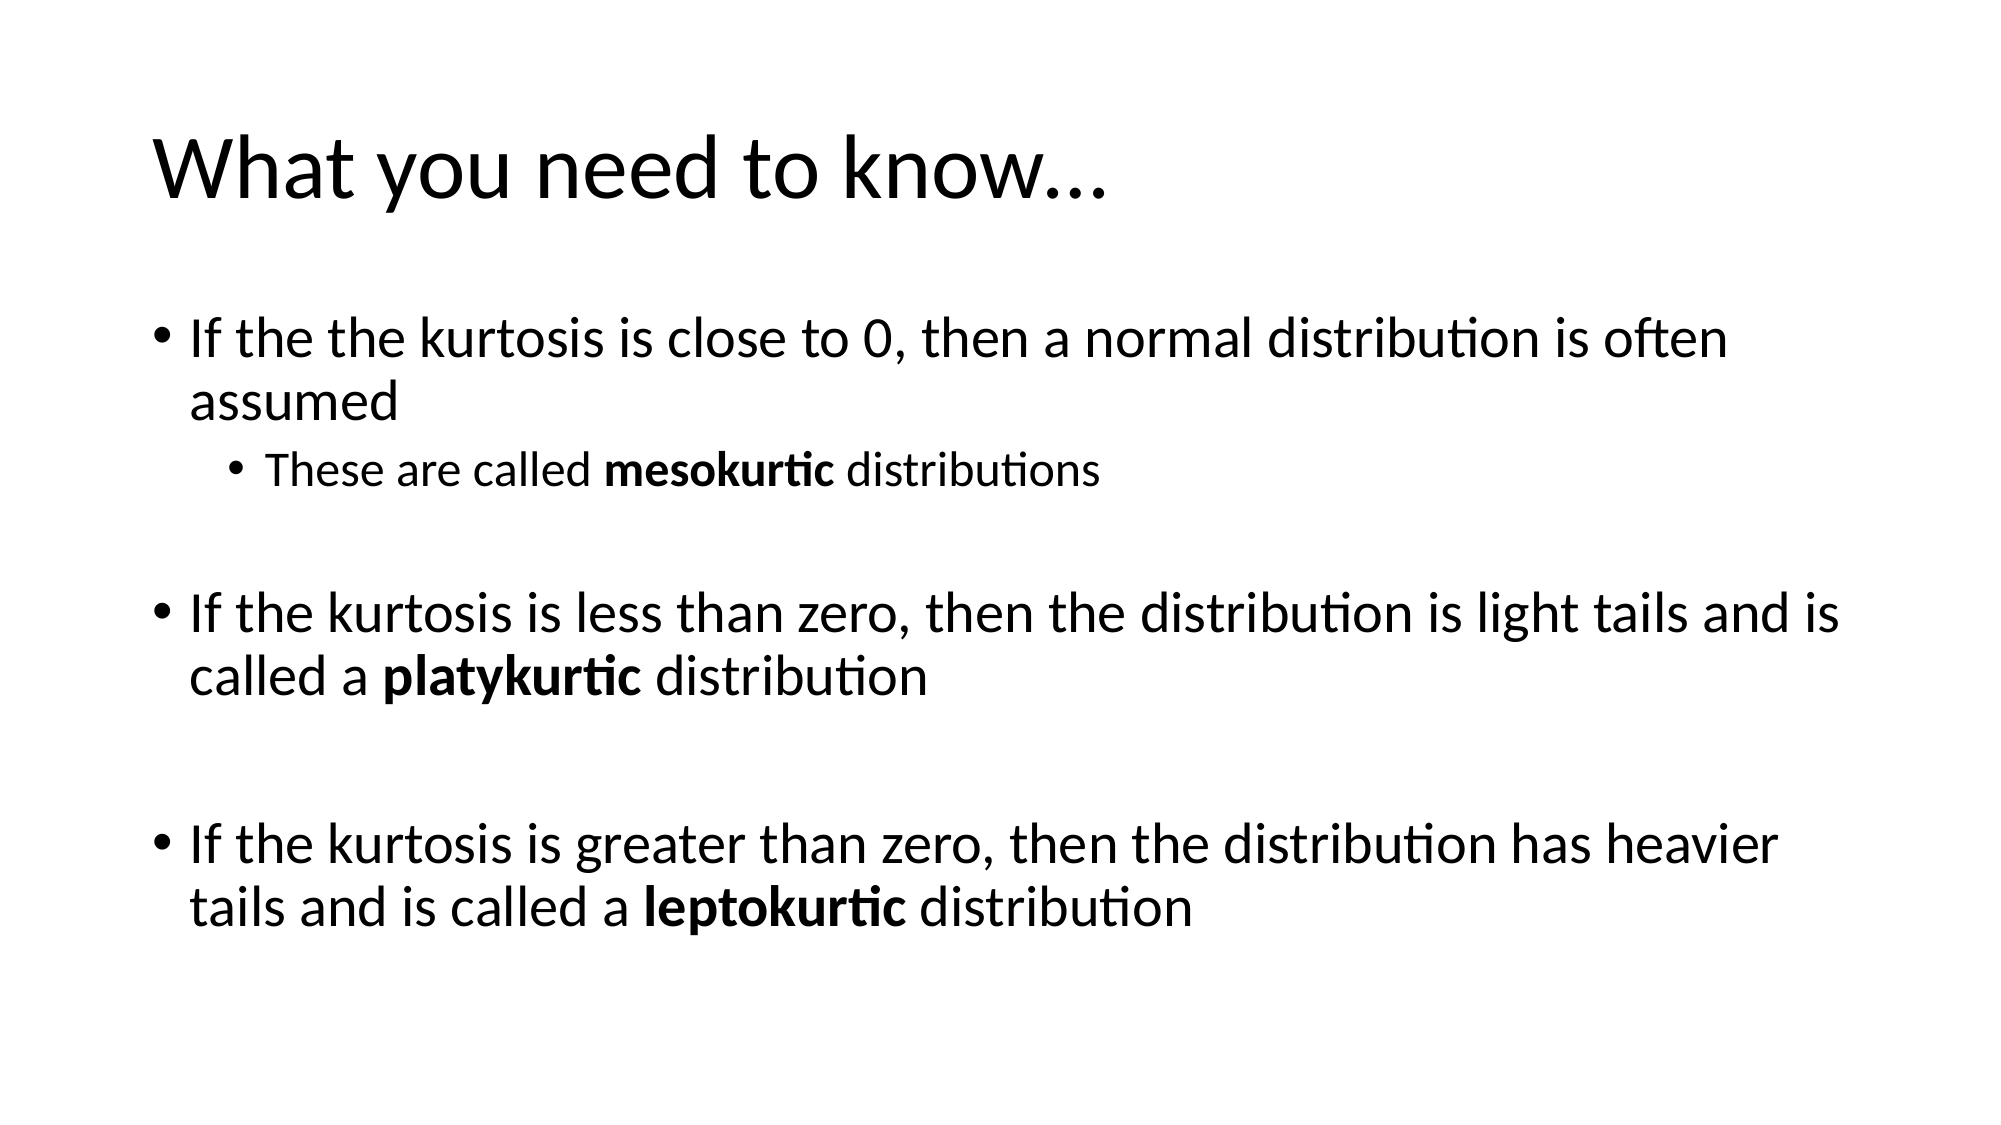

# What you need to know…
If the the kurtosis is close to 0, then a normal distribution is often assumed
These are called mesokurtic distributions

If the kurtosis is less than zero, then the distribution is light tails and is called a platykurtic distribution

If the kurtosis is greater than zero, then the distribution has heavier tails and is called a leptokurtic distribution